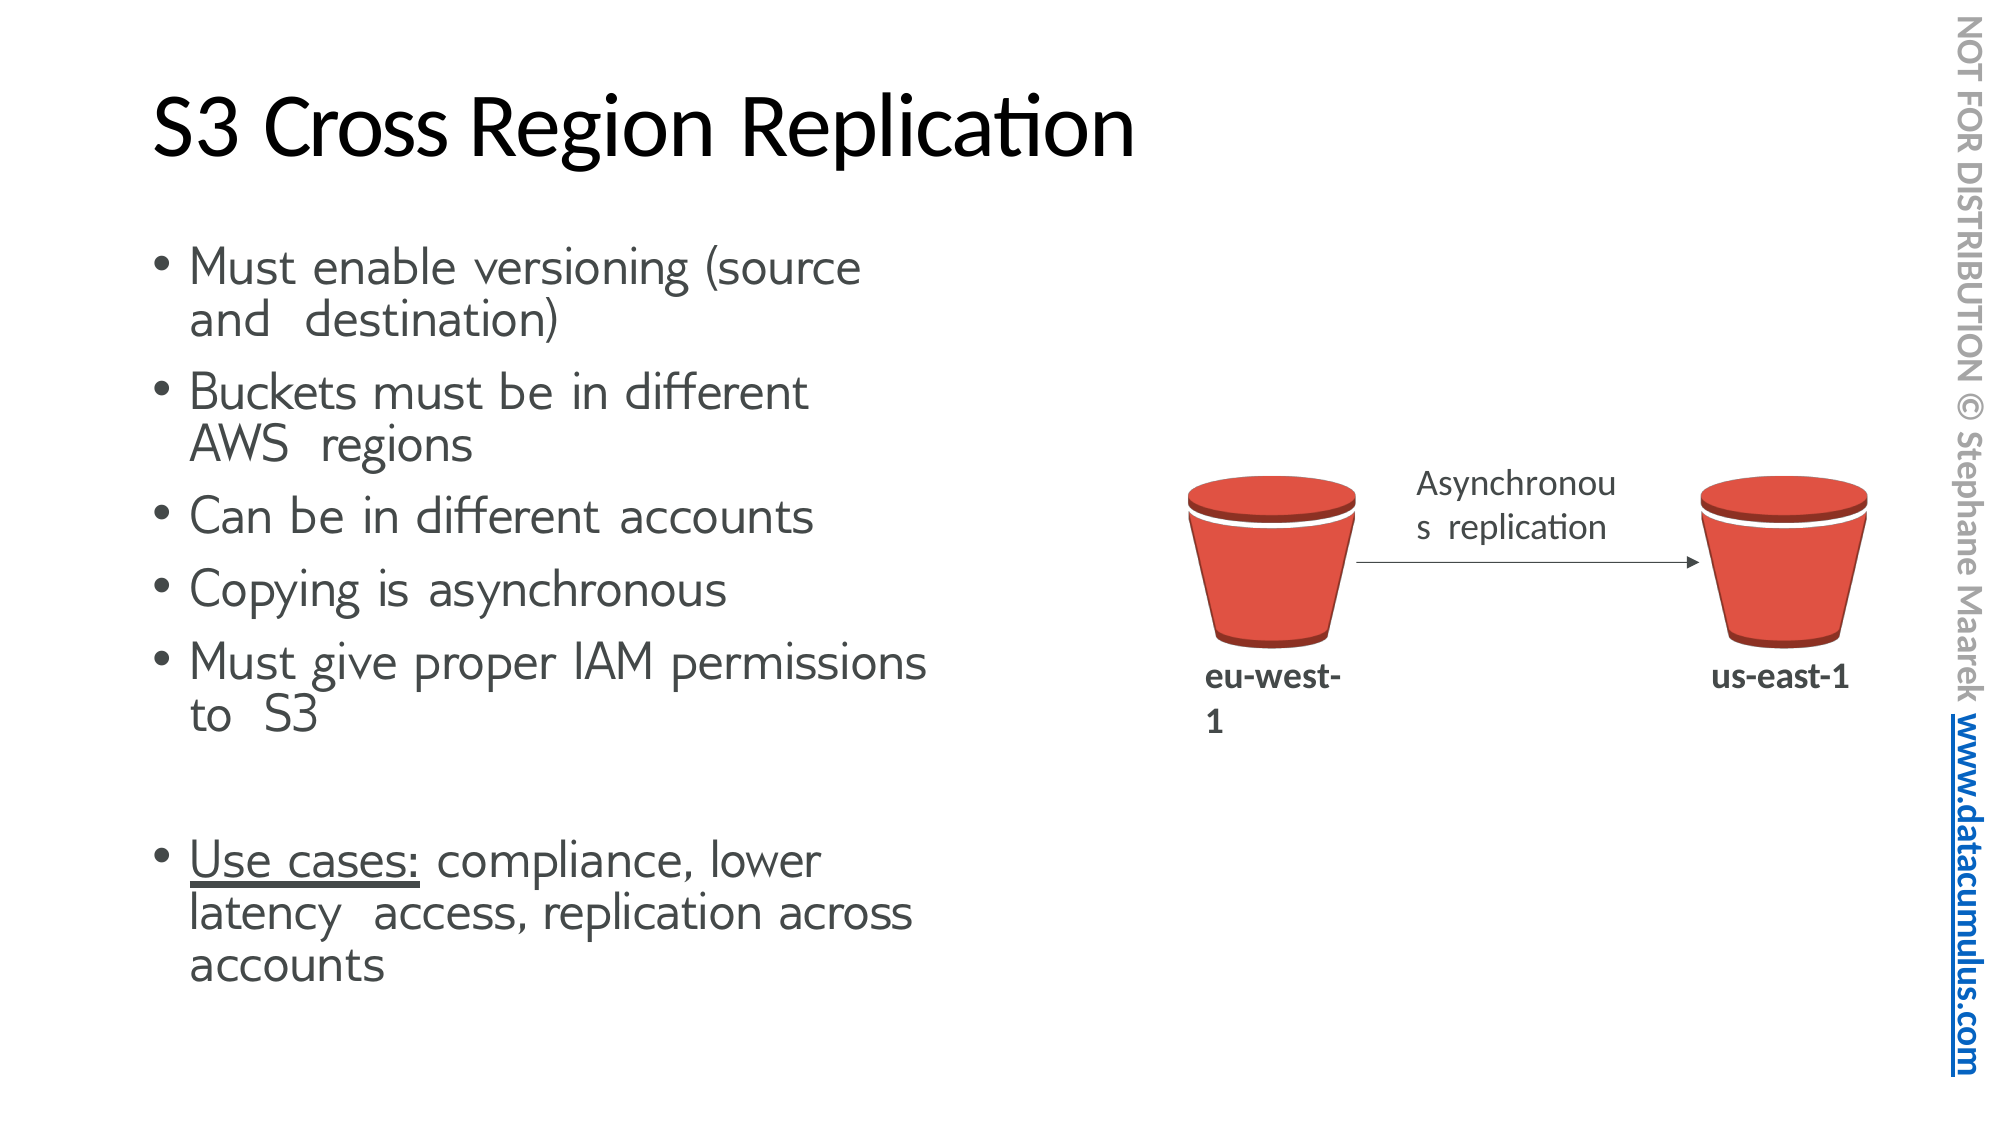

NOT FOR DISTRIBUTION © Stephane Maarek www.datacumulus.com
# S3 Cross Region Replication
Must enable versioning (source and  destination)
Buckets must be in different AWS  regions
Can be in different accounts
Copying is asynchronous
Must give proper IAM permissions to  S3
Asynchronous  replication

eu-west-1
us-east-1
Use cases: compliance, lower latency  access, replication across accounts
© Stephane Maarek